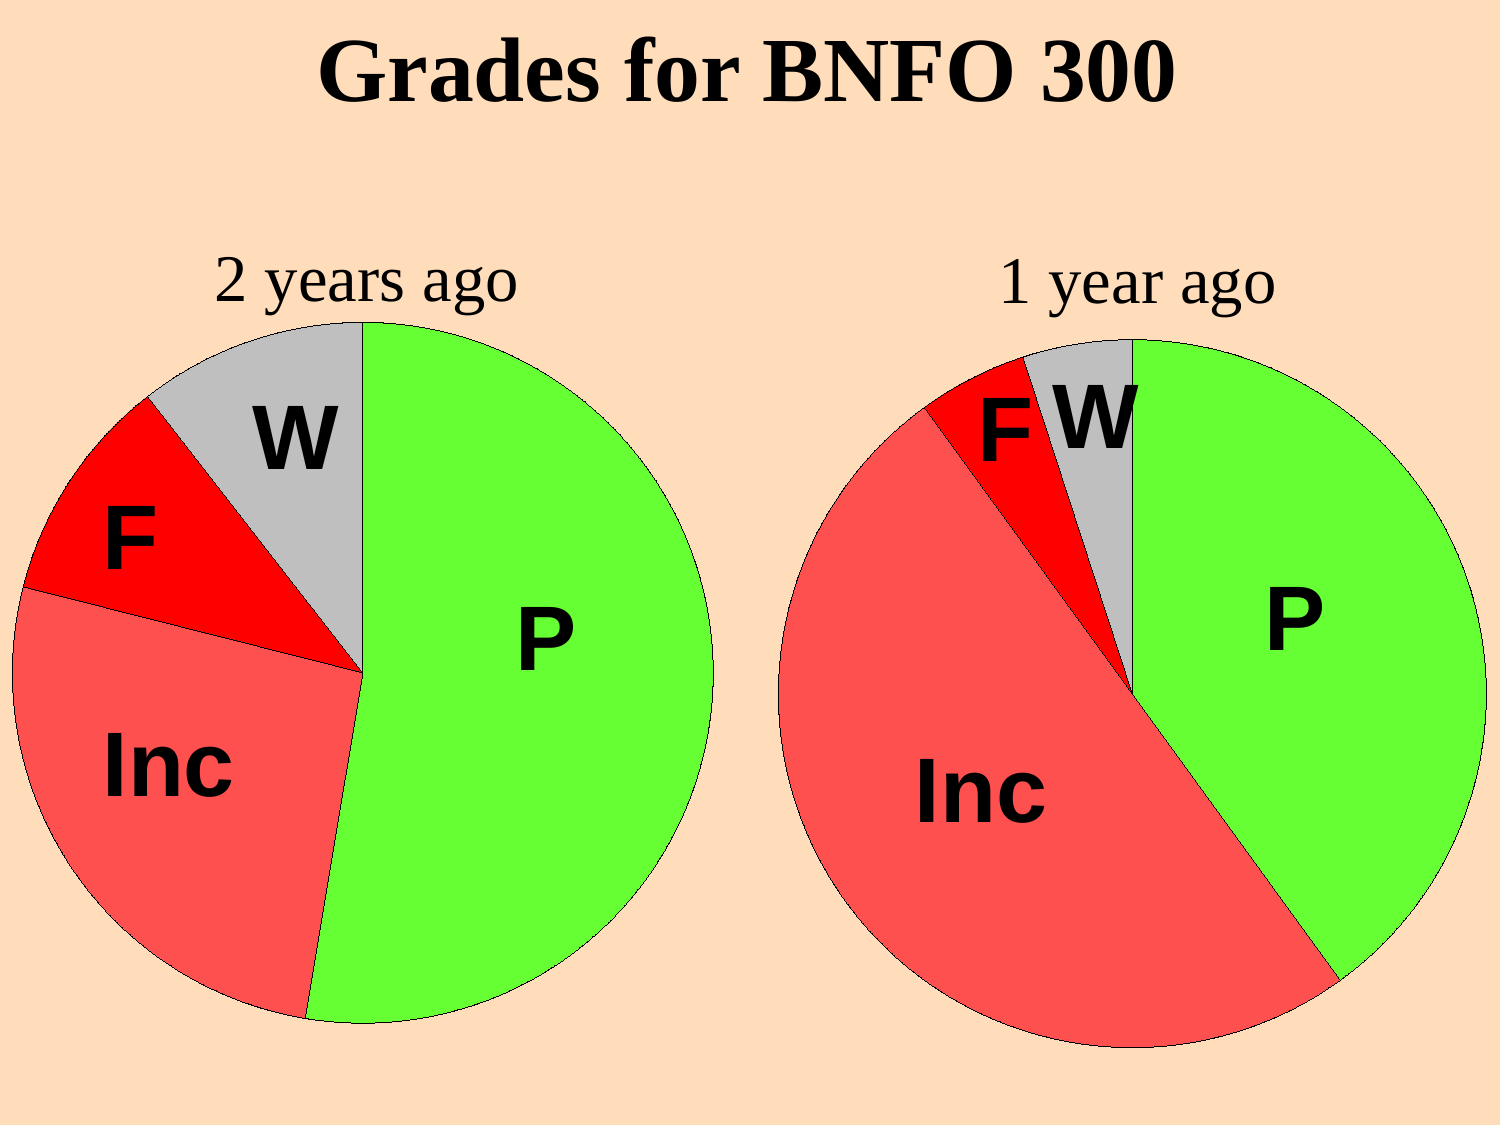

Grades for BNFO 300
2 years ago

### Chart

| Category |  |
|---|---|
| P | 10.0 |
| Inc | 5.0 |
| F | 2.0 |
| W | 2.0 |
W
F
P
Inc
1 year ago

### Chart

| Category |  |
|---|---|
W
F
P
Inc